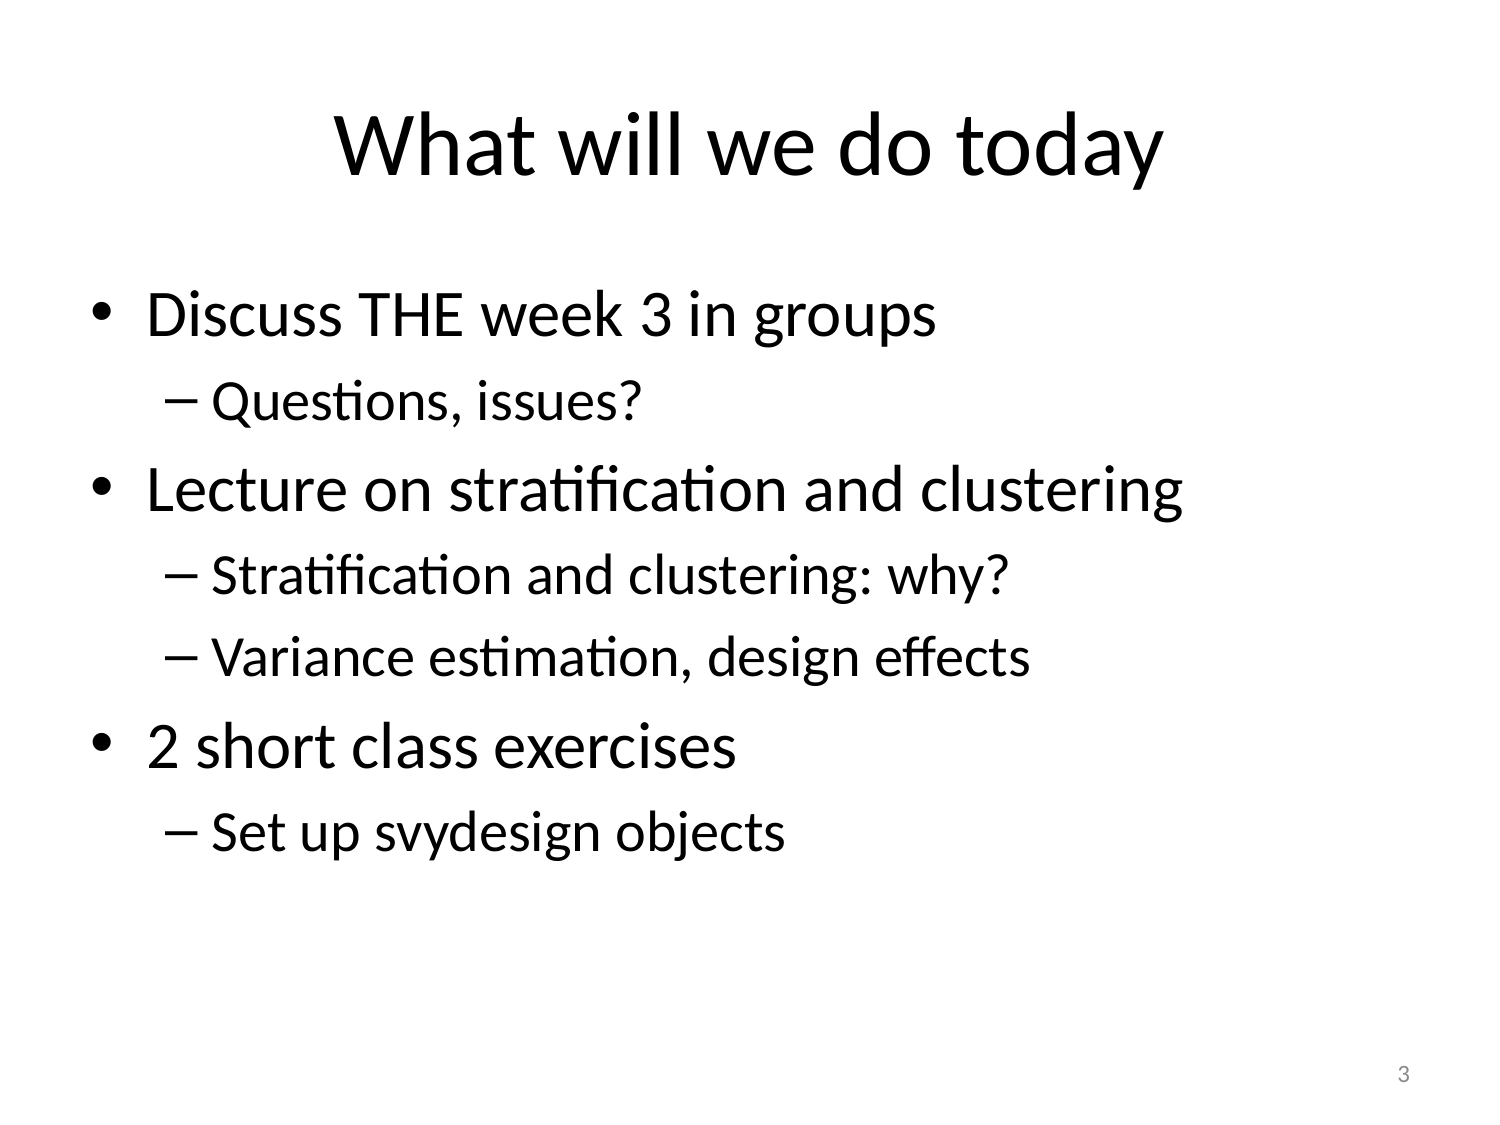

# What will we do today
Discuss THE week 3 in groups
Questions, issues?
Lecture on stratification and clustering
Stratification and clustering: why?
Variance estimation, design effects
2 short class exercises
Set up svydesign objects
3